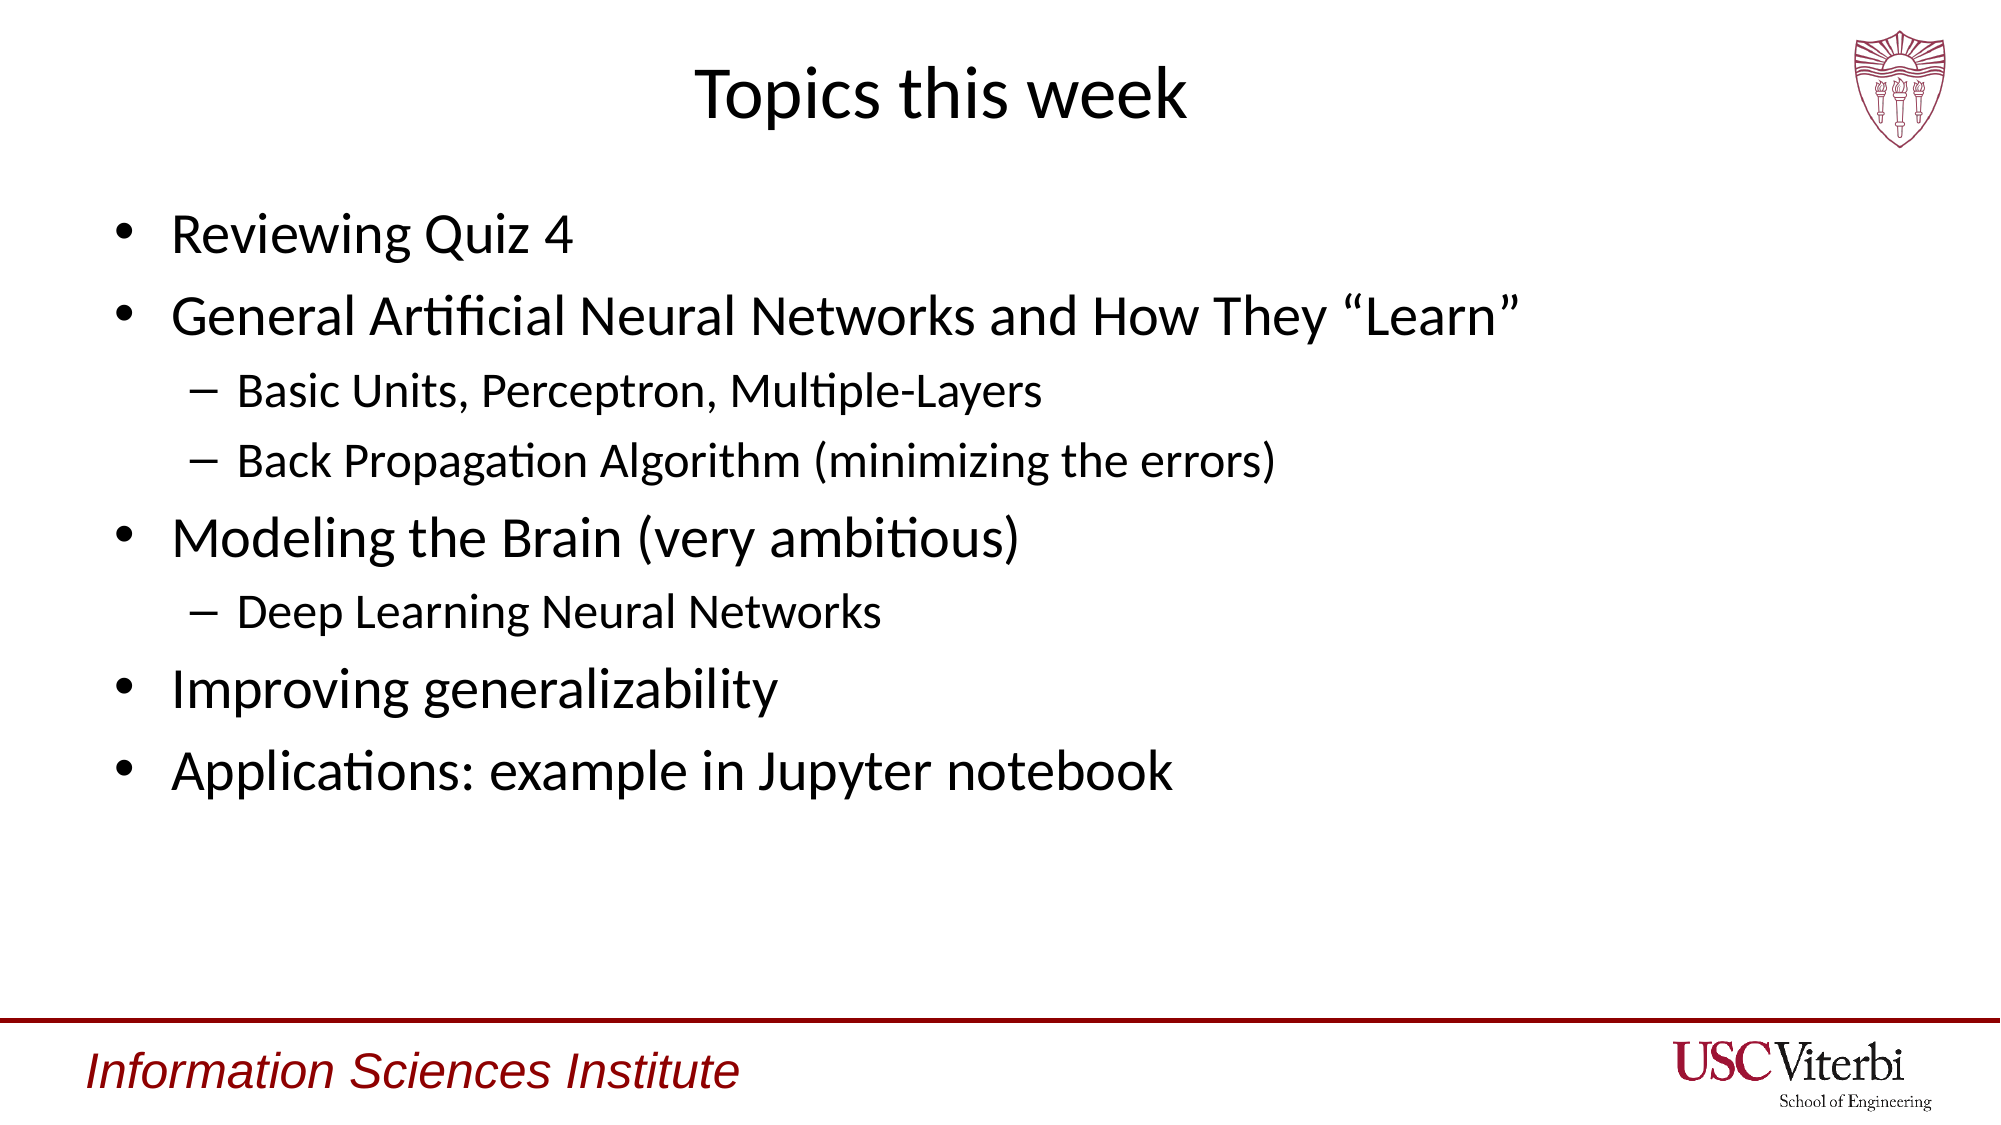

# Topics this week
Reviewing Quiz 4
General Artificial Neural Networks and How They “Learn”
Basic Units, Perceptron, Multiple-Layers
Back Propagation Algorithm (minimizing the errors)
Modeling the Brain (very ambitious)
Deep Learning Neural Networks
Improving generalizability
Applications: example in Jupyter notebook